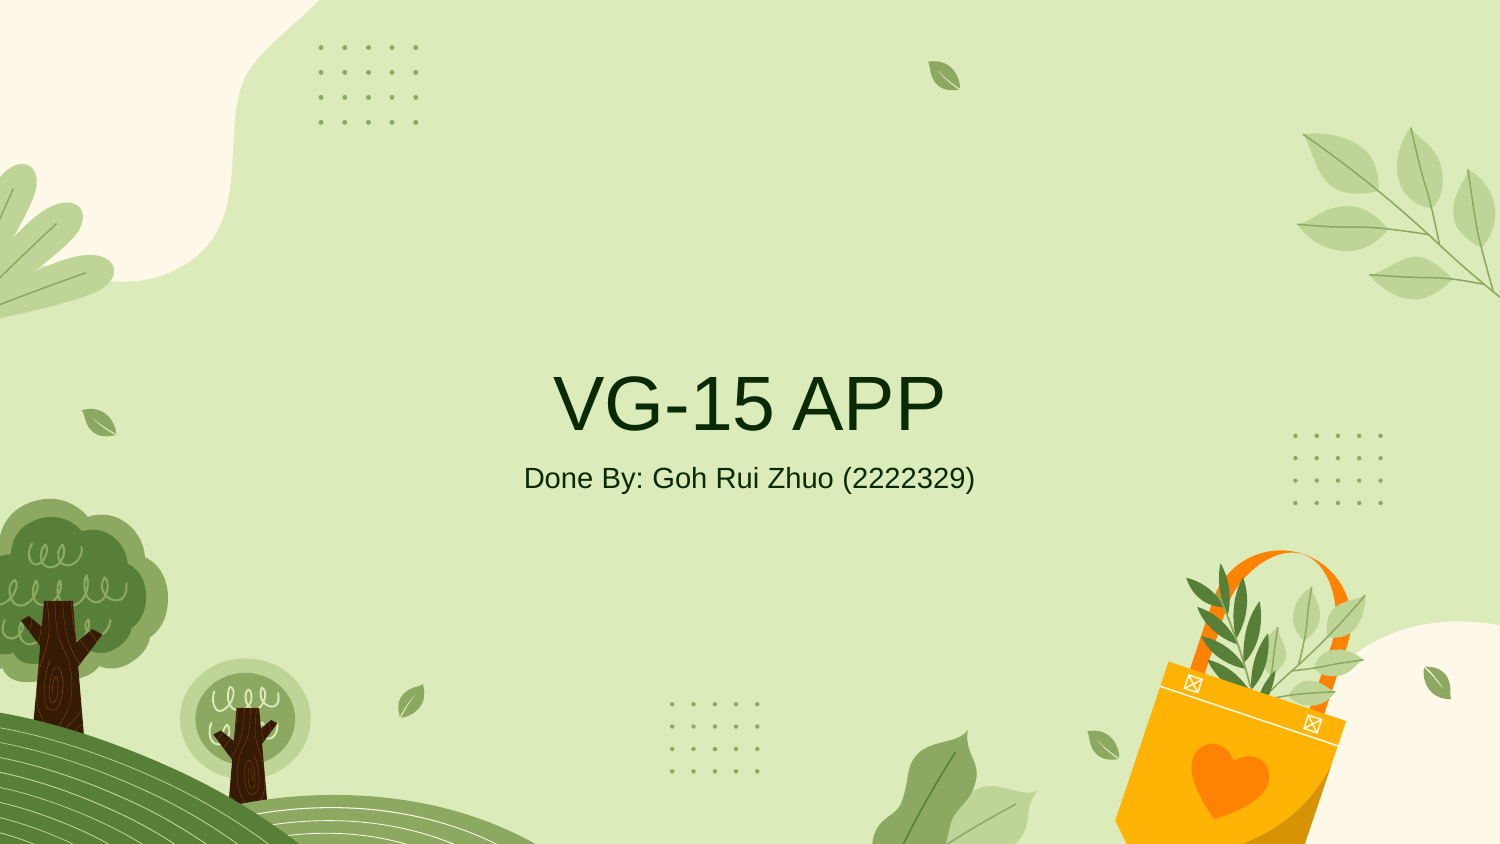

# VG-15 APP

Done By: Goh Rui Zhuo (2222329)